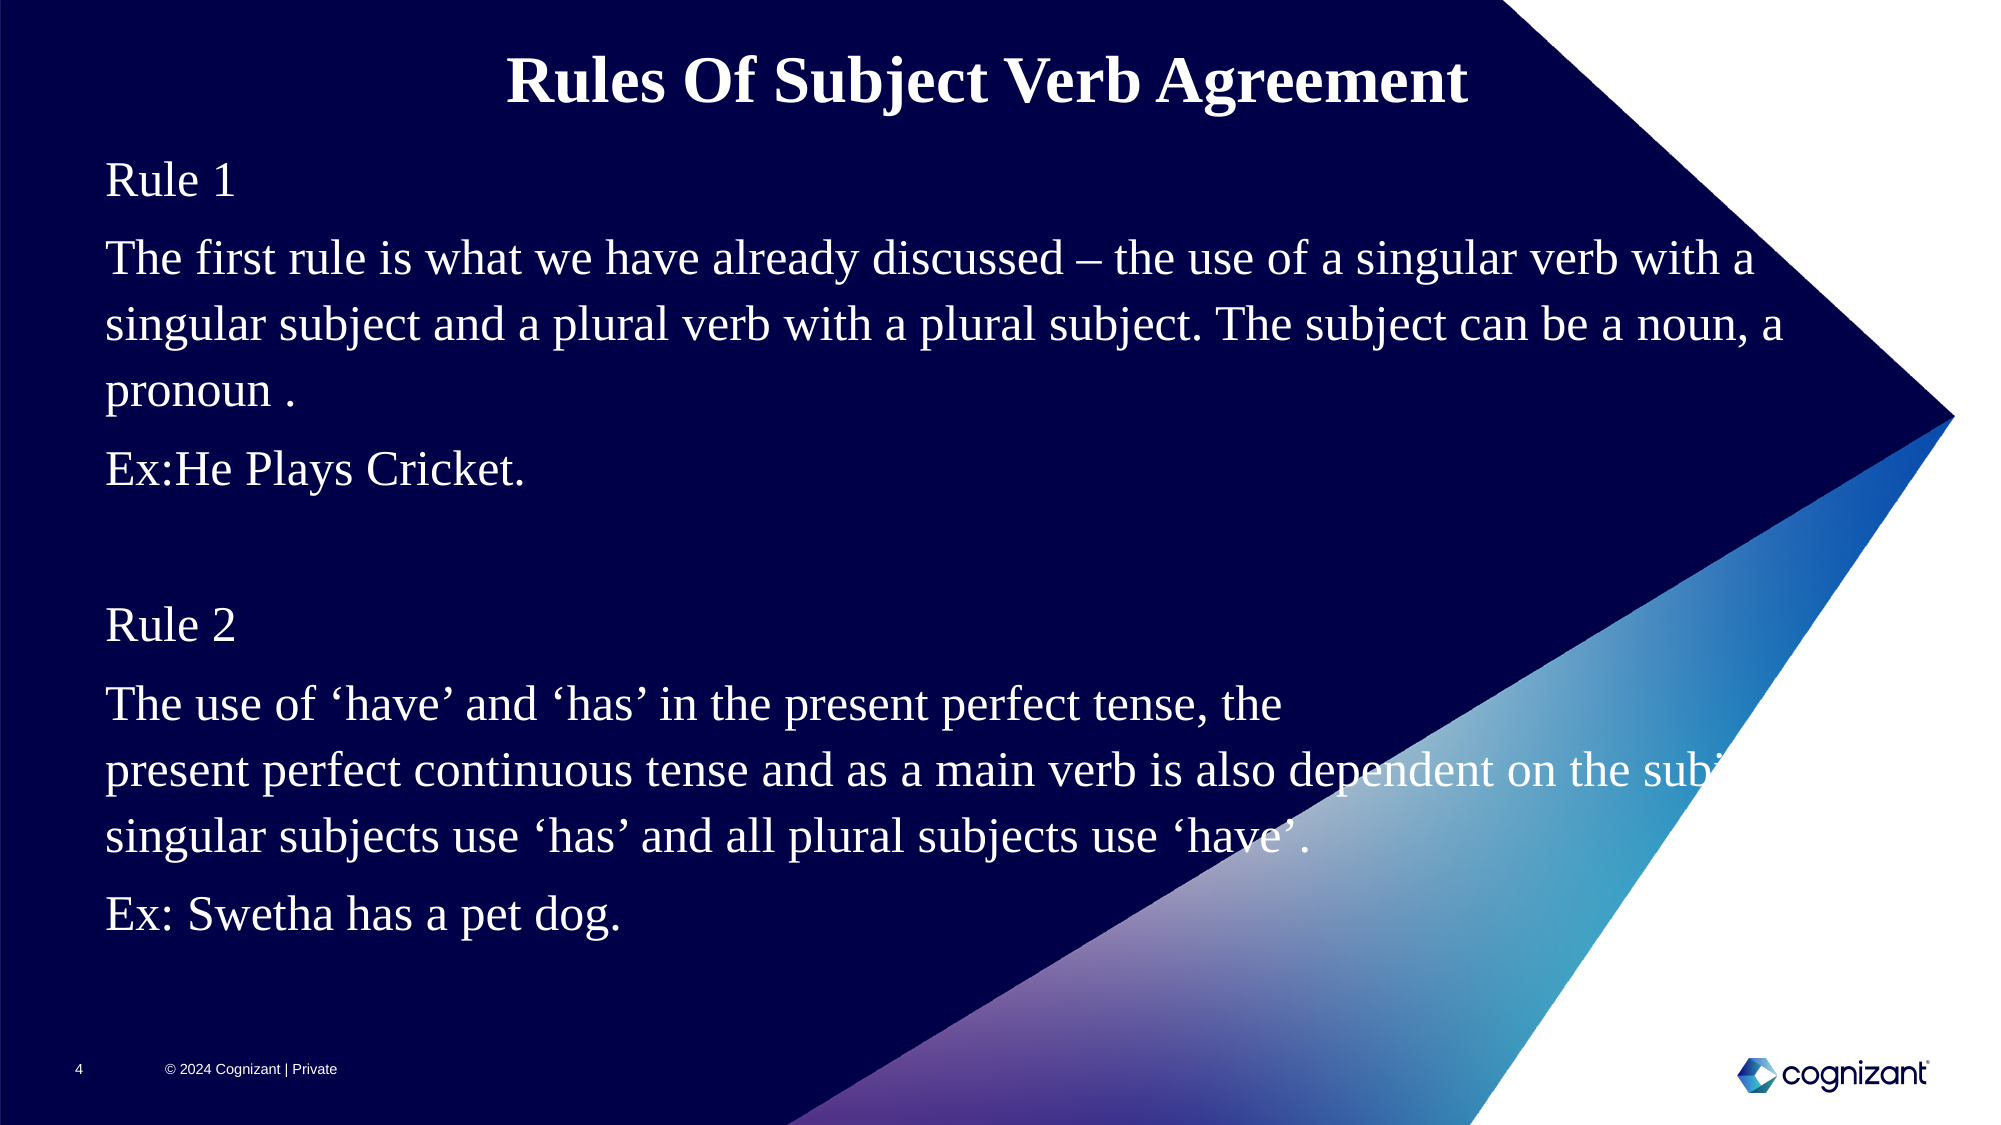

# Rules Of Subject Verb Agreement
Rule 1
The first rule is what we have already discussed – the use of a singular verb with a singular subject and a plural verb with a plural subject. The subject can be a noun, a pronoun .
Ex:He Plays Cricket.

Rule 2
The use of ‘have’ and ‘has’ in the present perfect tense, the present perfect continuous tense and as a main verb is also dependent on the subject. All singular subjects use ‘has’ and all plural subjects use ‘have’.
Ex: Swetha has a pet dog.

4
© 2024 Cognizant | Private